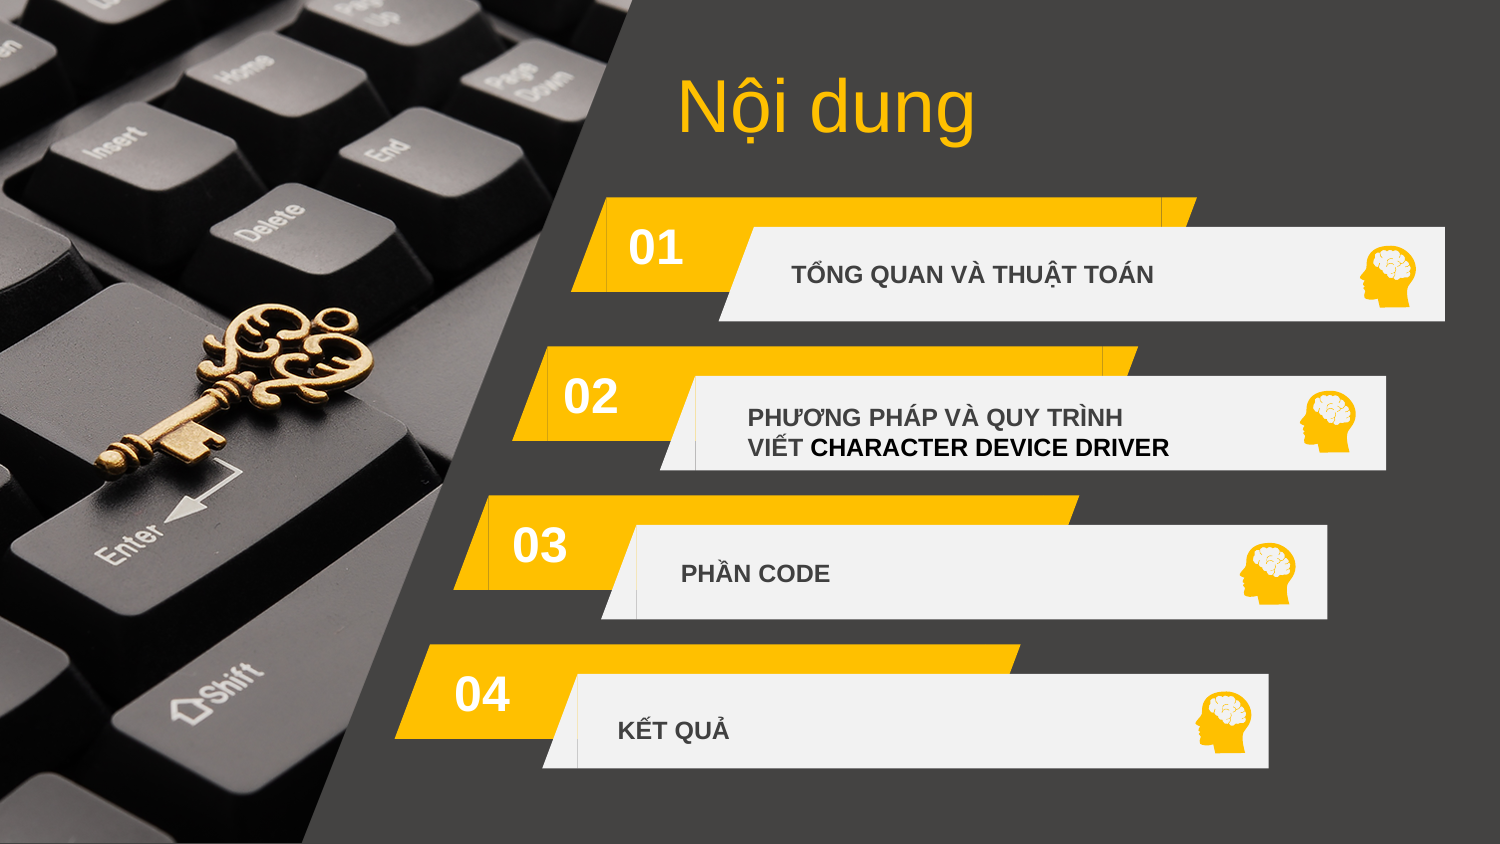

Nội dung

01

TỔNG QUAN VÀ THUẬT TOÁN

02

PHƯƠNG PHÁP VÀ QUY TRÌNH VIẾT CHARACTER DEVICE DRIVER

03

PHẦN CODE

04

KẾT QUẢ